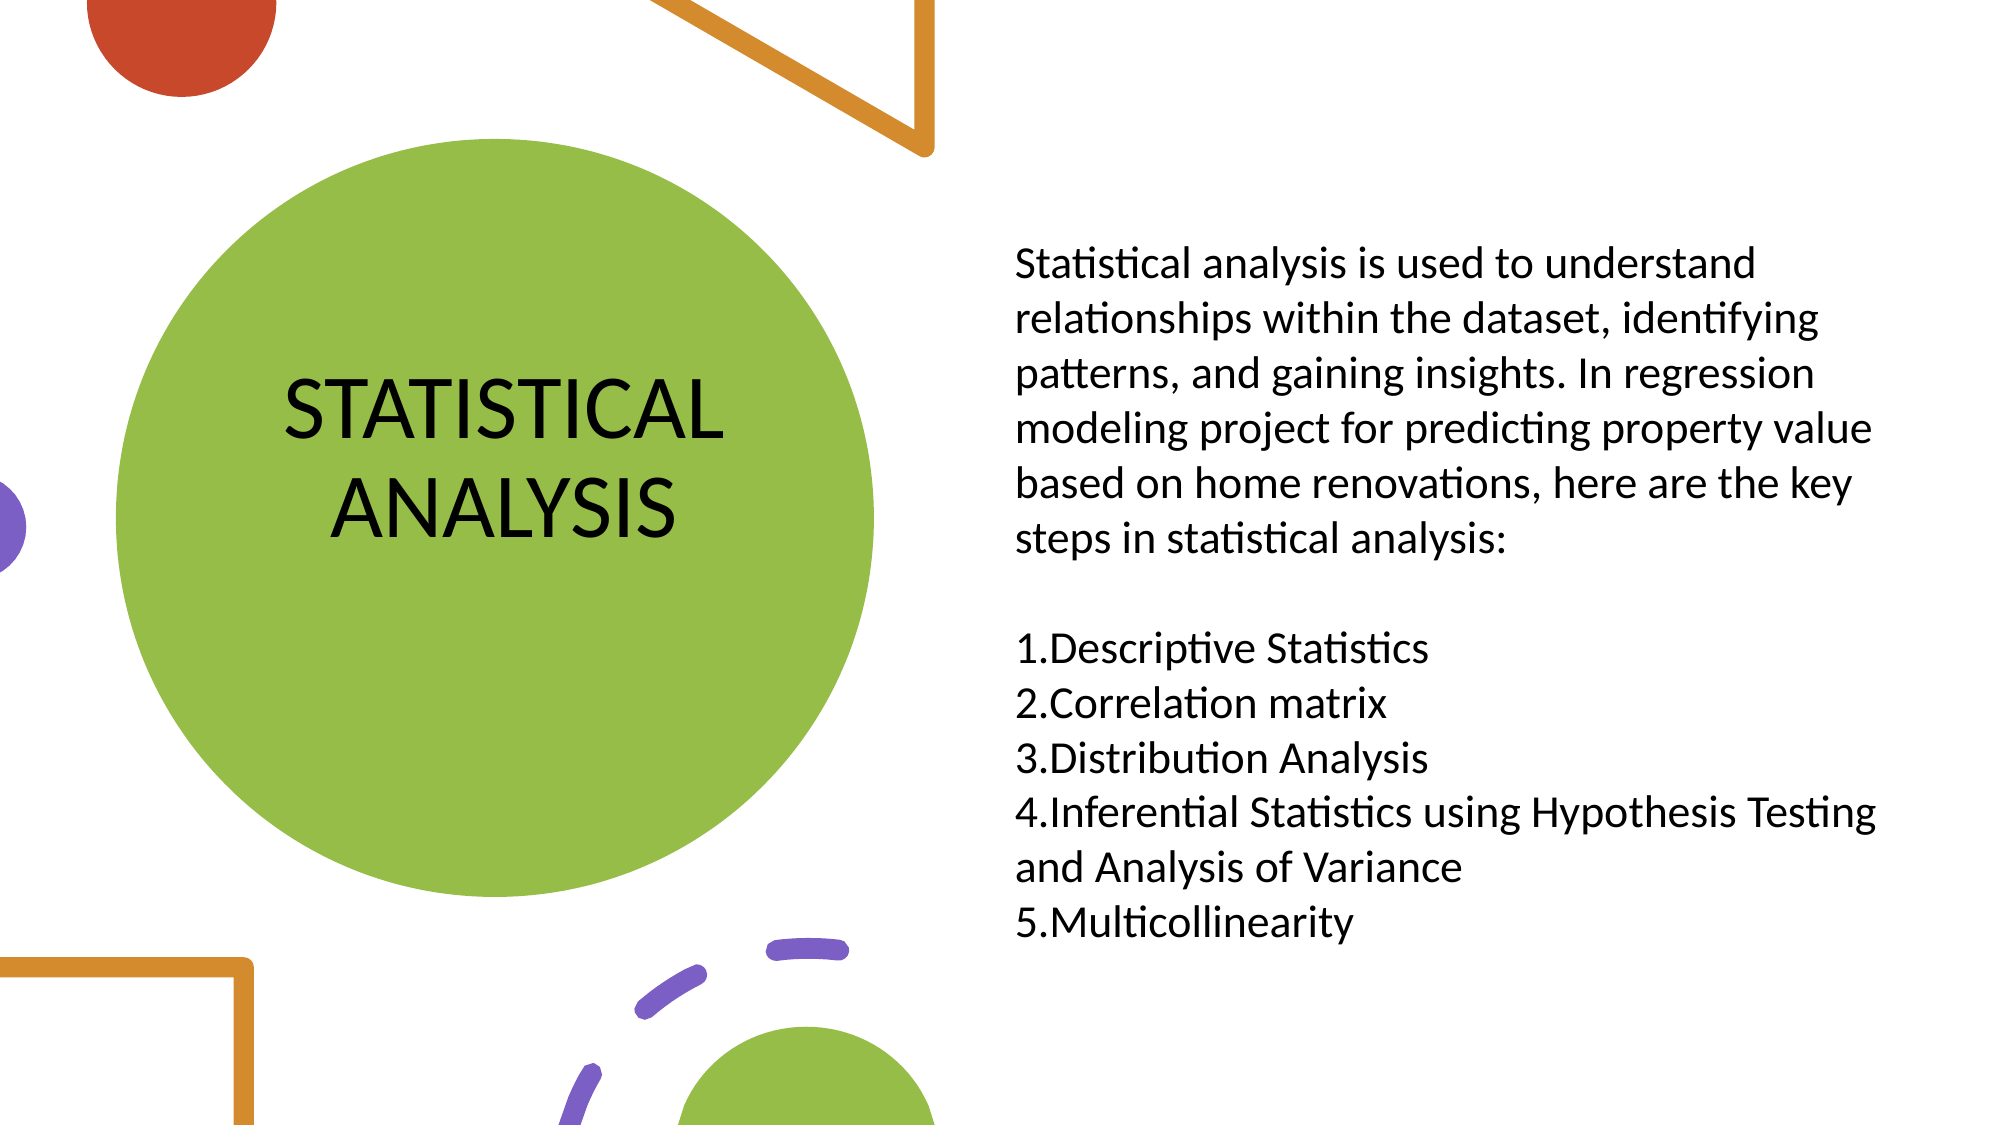

Statistical analysis is used to understand relationships within the dataset, identifying patterns, and gaining insights. In regression modeling project for predicting property value based on home renovations, here are the key steps in statistical analysis:

Descriptive Statistics
Correlation matrix
Distribution Analysis
Inferential Statistics using Hypothesis Testing and Analysis of Variance
Multicollinearity

STATISTICAL ANALYSIS